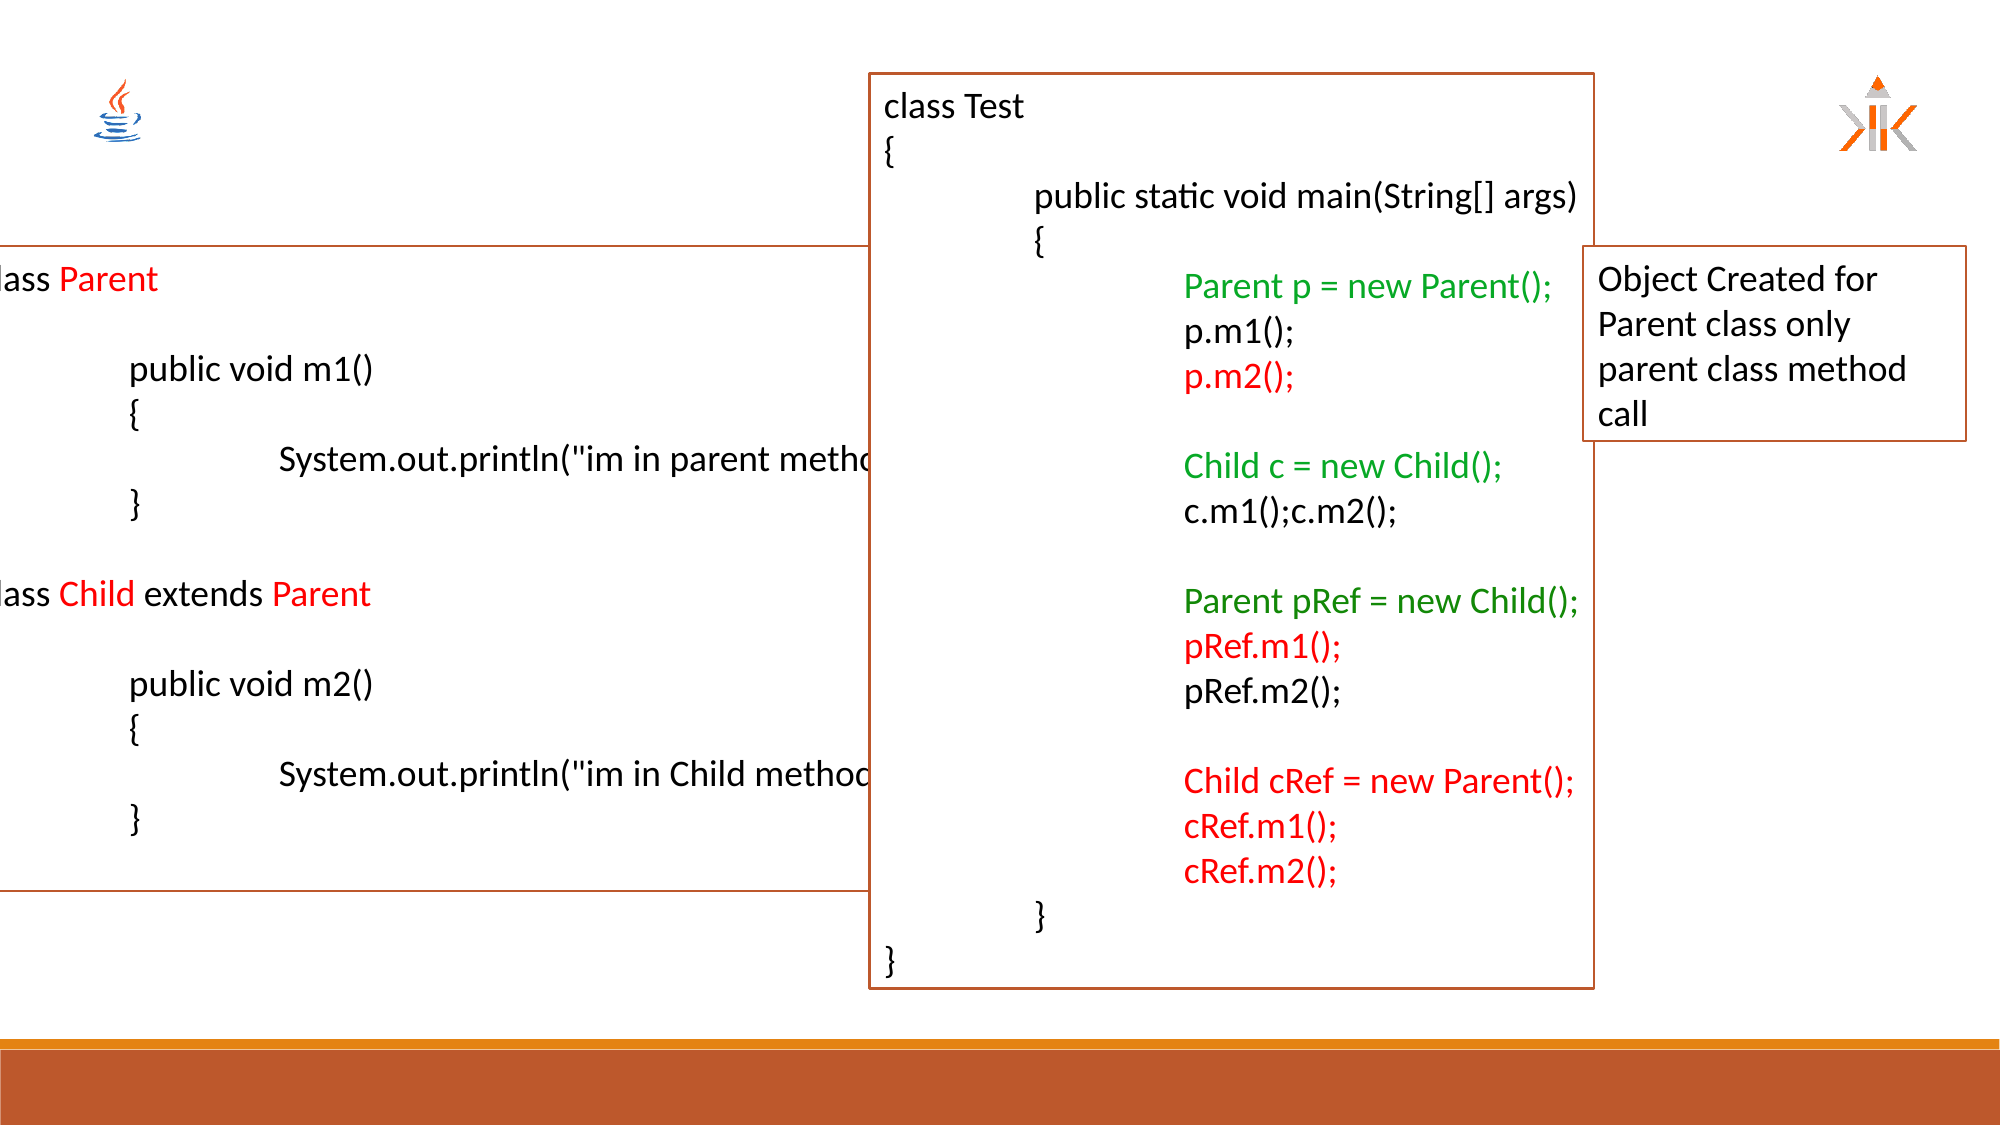

class Test
{
	public static void main(String[] args)
	{
		Parent p = new Parent();
		p.m1();
		p.m2();

		Child c = new Child();
		c.m1();c.m2();

		Parent pRef = new Child();
		pRef.m1();
		pRef.m2();

		Child cRef = new Parent();
		cRef.m1();
		cRef.m2();
	}
}
class Parent
{
	public void m1()
	{
		System.out.println("im in parent method");
	}
}
class Child extends Parent
{
	public void m2()
	{
		System.out.println("im in Child method");
	}
}
Object Created for Parent class only parent class method call